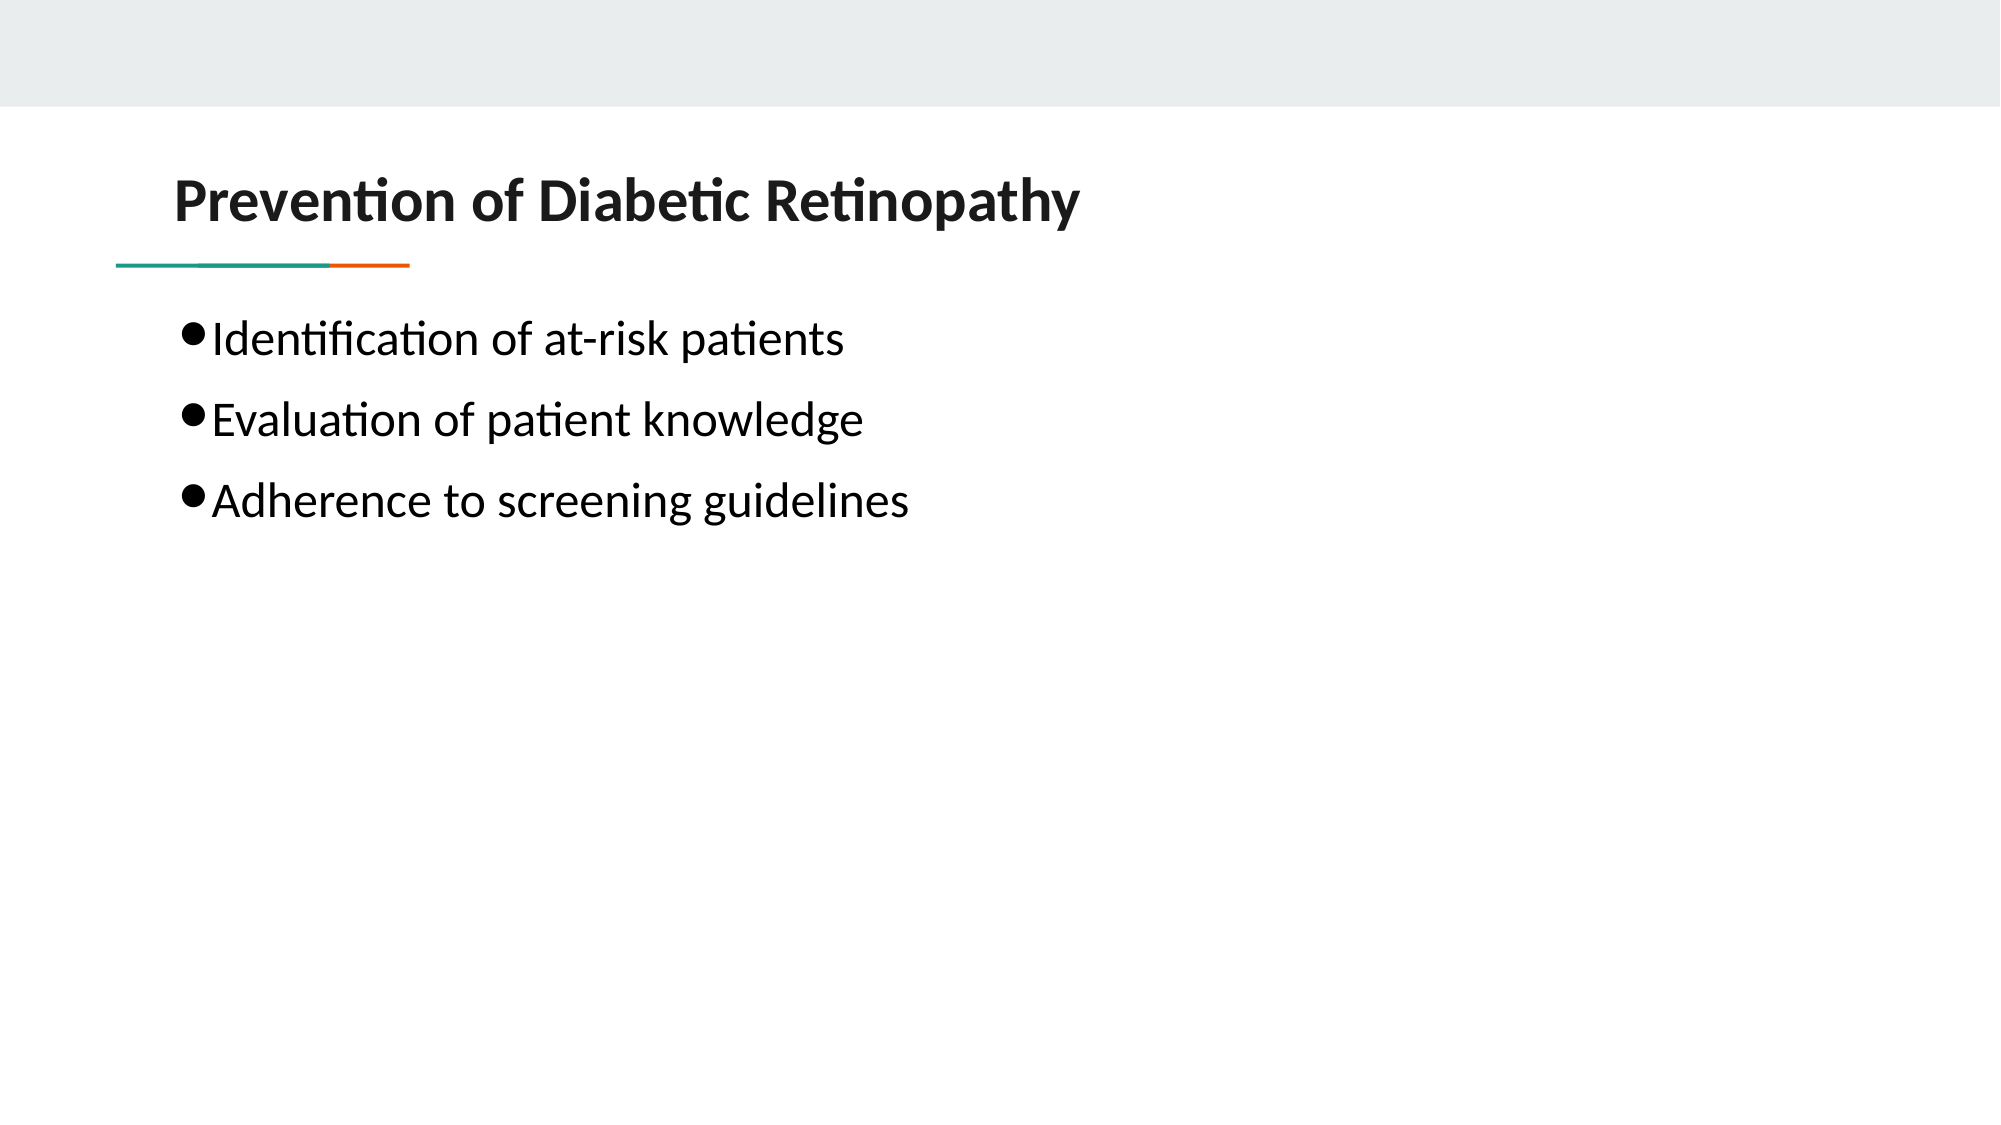

# Prevention of Diabetic Retinopathy
Identification of at-risk patients
Evaluation of patient knowledge
Adherence to screening guidelines